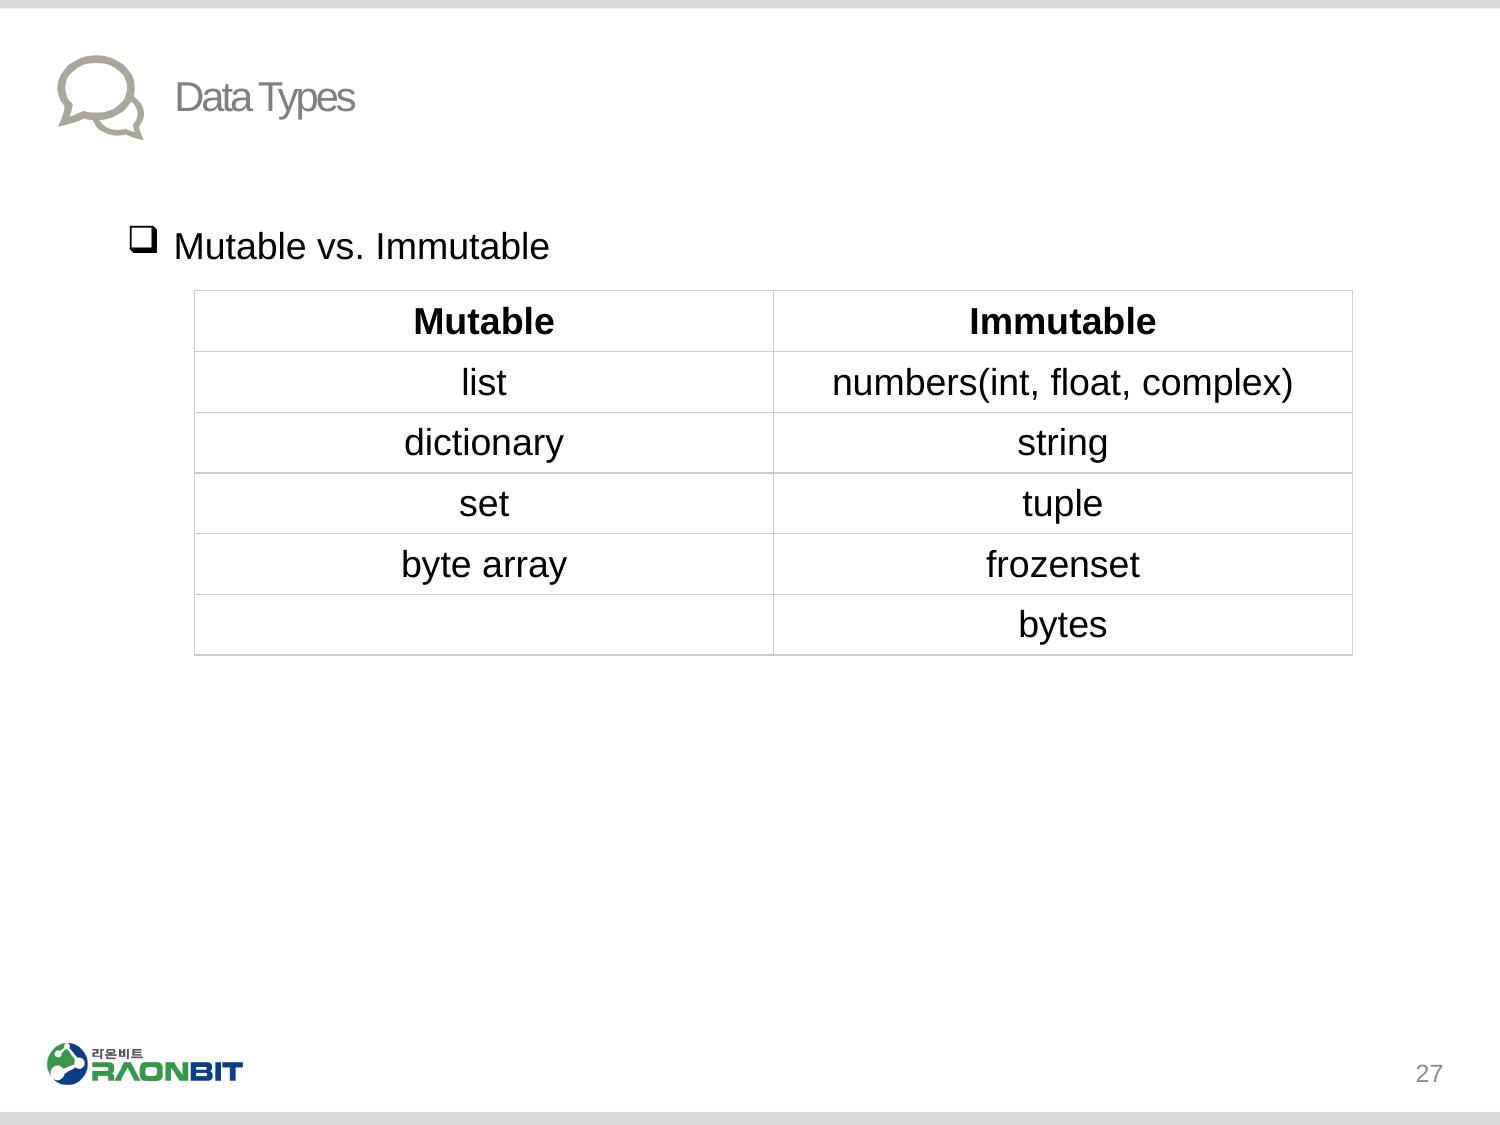

# Data Types
Mutable vs. Immutable
| Mutable | Immutable |
| --- | --- |
| list | numbers(int, float, complex) |
| dictionary | string |
| set | tuple |
| byte array | frozenset |
|  | bytes |
27